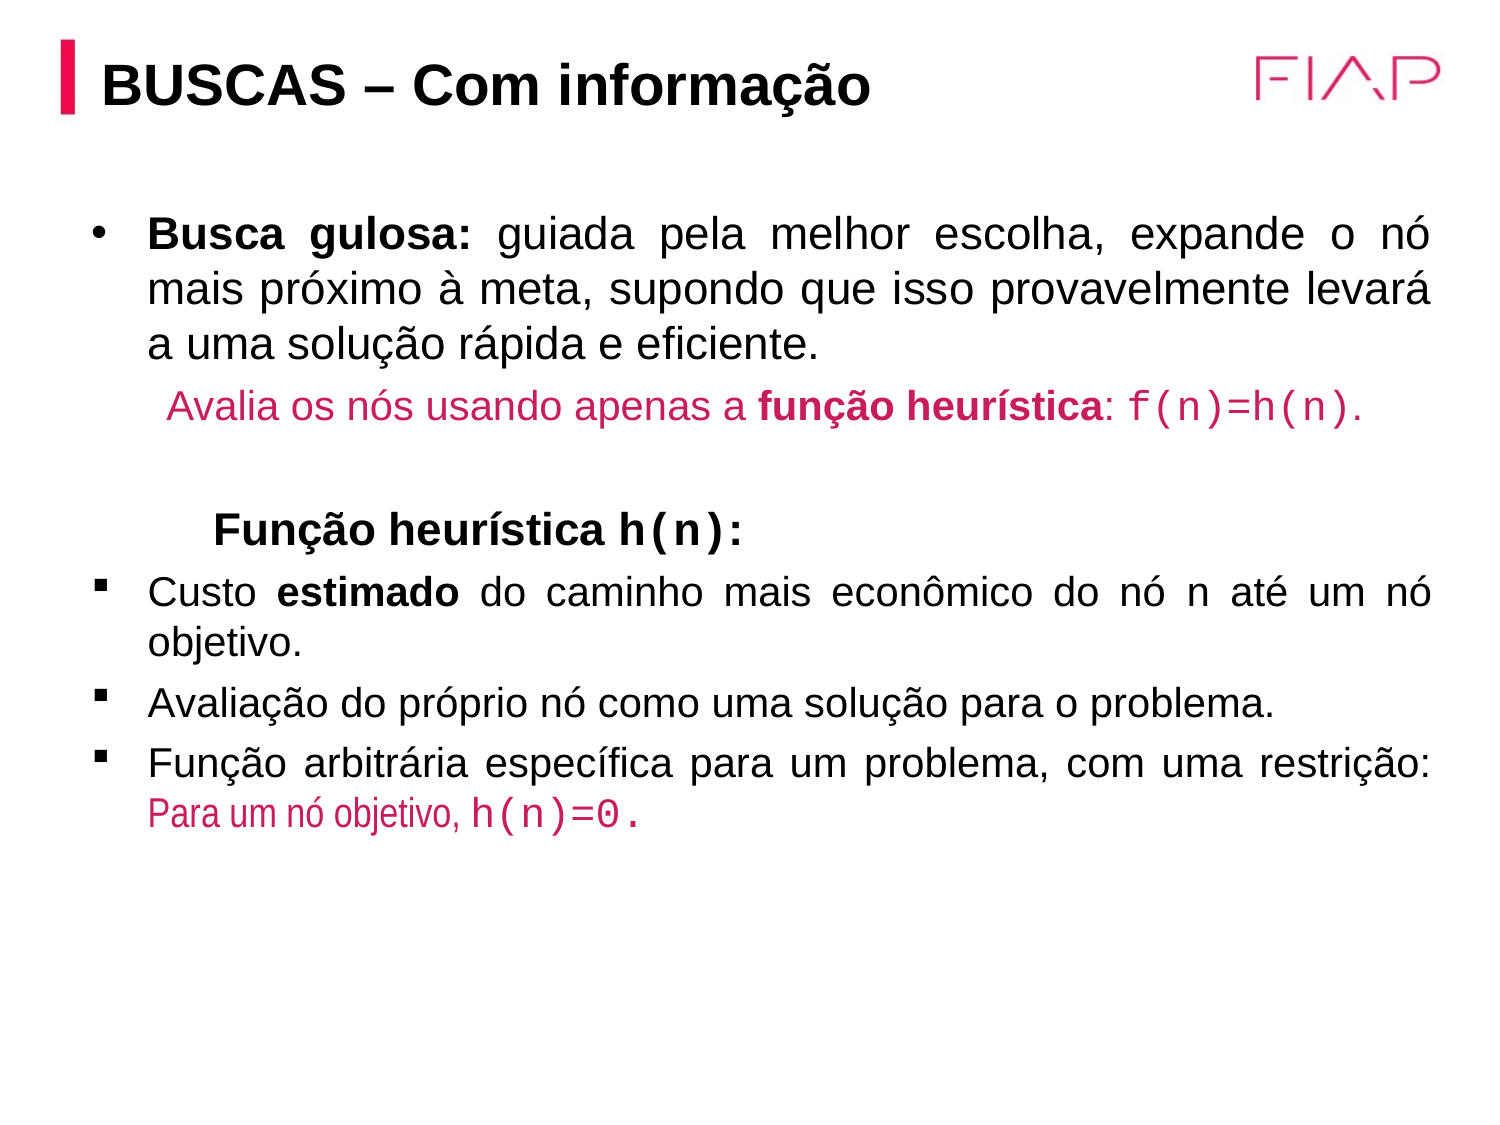

BUSCAS – Com informação
Busca gulosa: guiada pela melhor escolha, expande o nó mais próximo à meta, supondo que isso provavelmente levará a uma solução rápida e eficiente.
Avalia os nós usando apenas a função heurística: f(n)=h(n).

Função heurística h(n):
Custo estimado do caminho mais econômico do nó n até um nó objetivo.
Avaliação do próprio nó como uma solução para o problema.
Função arbitrária específica para um problema, com uma restrição: Para um nó objetivo, h(n)=0.